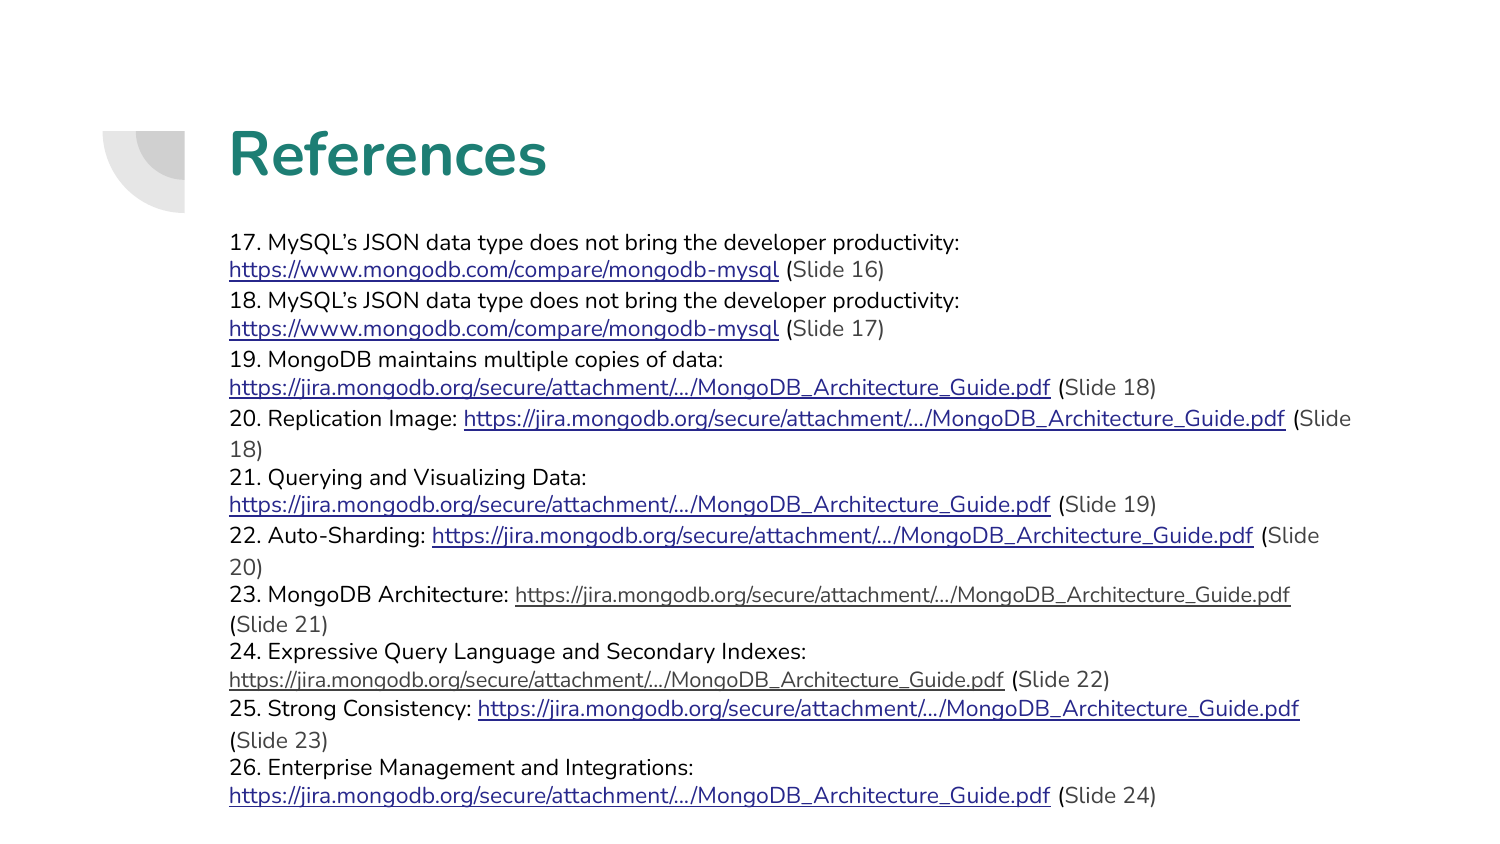

# References
17. MySQL’s JSON data type does not bring the developer productivity: https://www.mongodb.com/compare/mongodb-mysql (Slide 16)
18. MySQL’s JSON data type does not bring the developer productivity: https://www.mongodb.com/compare/mongodb-mysql (Slide 17)
19. MongoDB maintains multiple copies of data: https://jira.mongodb.org/secure/attachment/.../MongoDB_Architecture_Guide.pdf (Slide 18)
20. Replication Image: https://jira.mongodb.org/secure/attachment/.../MongoDB_Architecture_Guide.pdf (Slide 18)
21. Querying and Visualizing Data: https://jira.mongodb.org/secure/attachment/.../MongoDB_Architecture_Guide.pdf (Slide 19)
22. Auto-Sharding: https://jira.mongodb.org/secure/attachment/.../MongoDB_Architecture_Guide.pdf (Slide 20)
23. MongoDB Architecture: https://jira.mongodb.org/secure/attachment/.../MongoDB_Architecture_Guide.pdf (Slide 21)
24. Expressive Query Language and Secondary Indexes: https://jira.mongodb.org/secure/attachment/.../MongoDB_Architecture_Guide.pdf (Slide 22)
25. Strong Consistency: https://jira.mongodb.org/secure/attachment/.../MongoDB_Architecture_Guide.pdf (Slide 23)
26. Enterprise Management and Integrations: https://jira.mongodb.org/secure/attachment/.../MongoDB_Architecture_Guide.pdf (Slide 24)